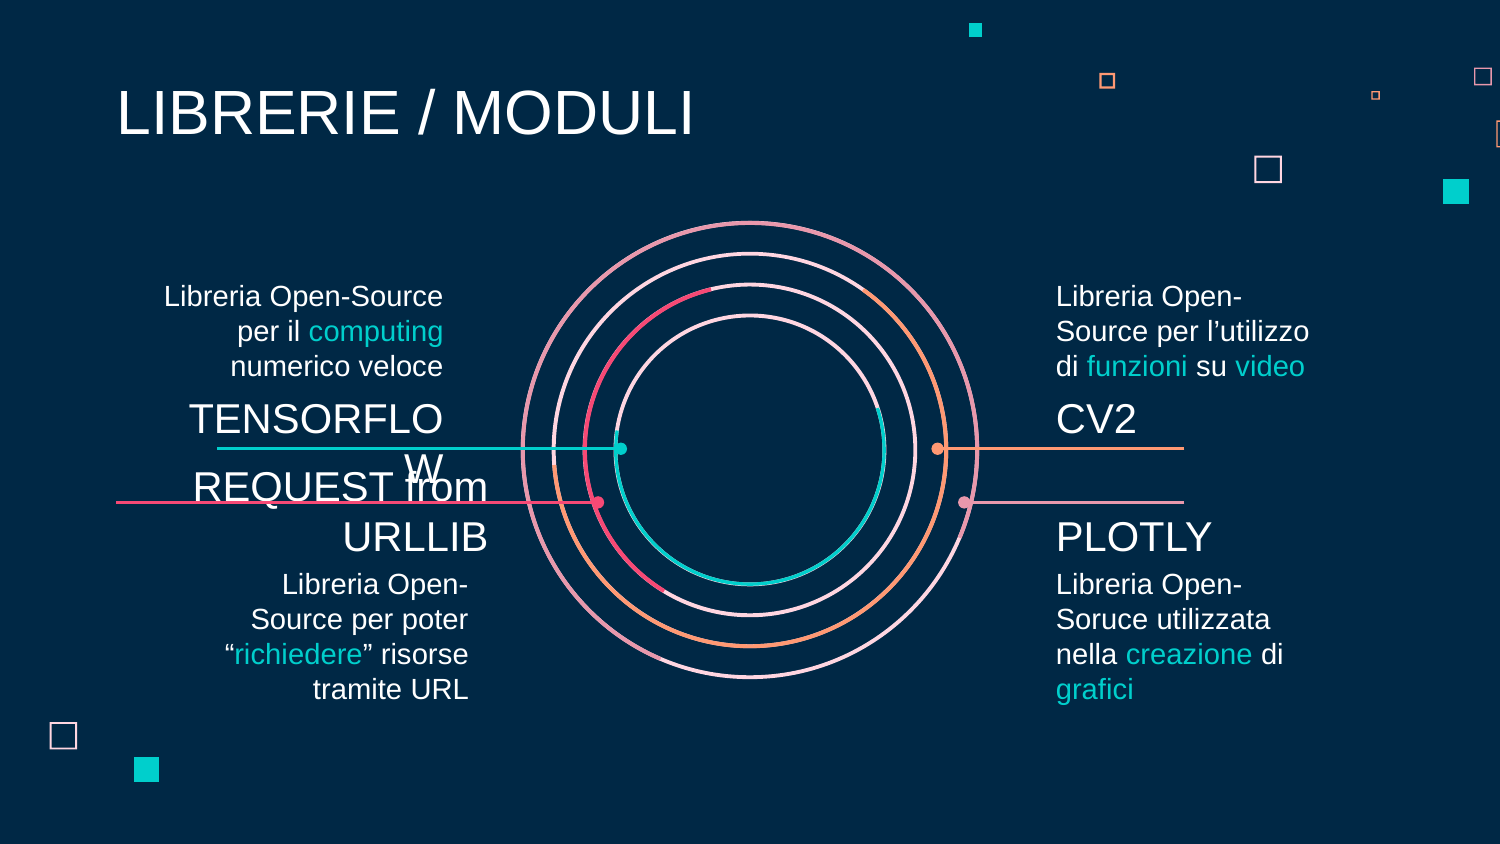

LIBRERIE / MODULI

Libreria Open-Source per l’utilizzo di funzioni su video

Libreria Open-Source per il computing numerico veloce

# TENSORFLOW
CV2
PLOTLY
REQUEST from URLLIB
Libreria Open-Soruce utilizzata nella creazione di grafici
Libreria Open-Source per poter “richiedere” risorse tramite URL